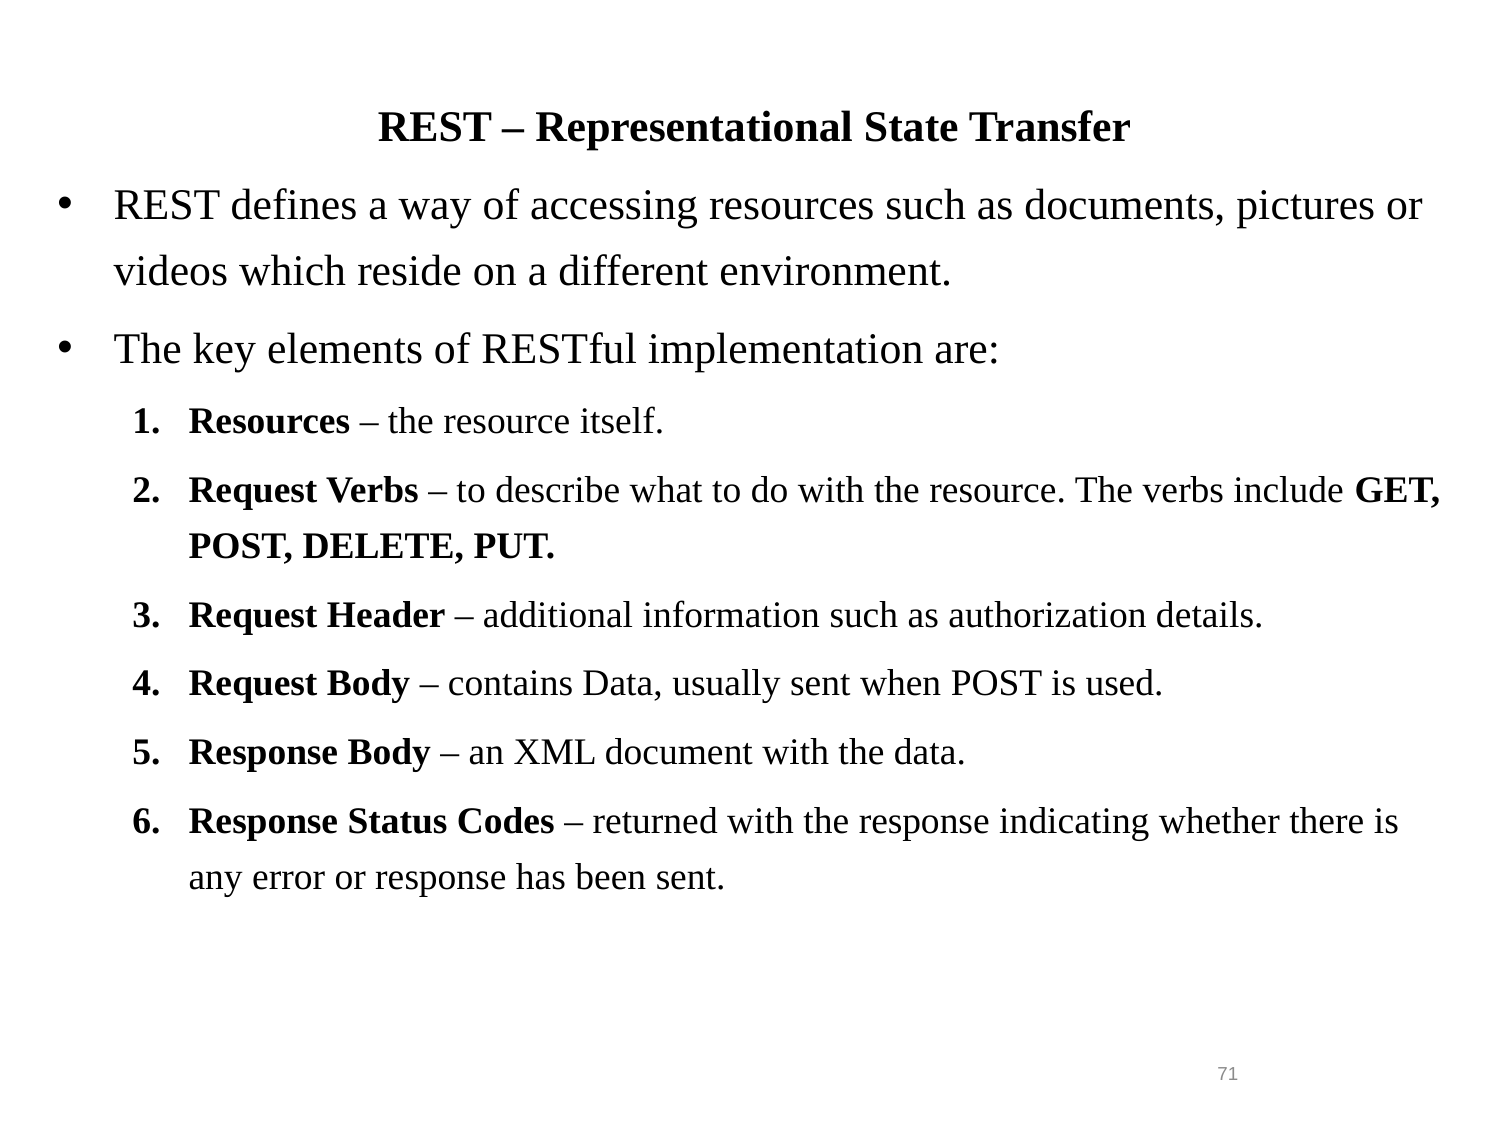

REST – Representational State Transfer
REST defines a way of accessing resources such as documents, pictures or videos which reside on a different environment.
The key elements of RESTful implementation are:
Resources – the resource itself.
Request Verbs – to describe what to do with the resource. The verbs include GET, POST, DELETE, PUT.
Request Header – additional information such as authorization details.
Request Body – contains Data, usually sent when POST is used.
Response Body – an XML document with the data.
Response Status Codes – returned with the response indicating whether there is any error or response has been sent.

71